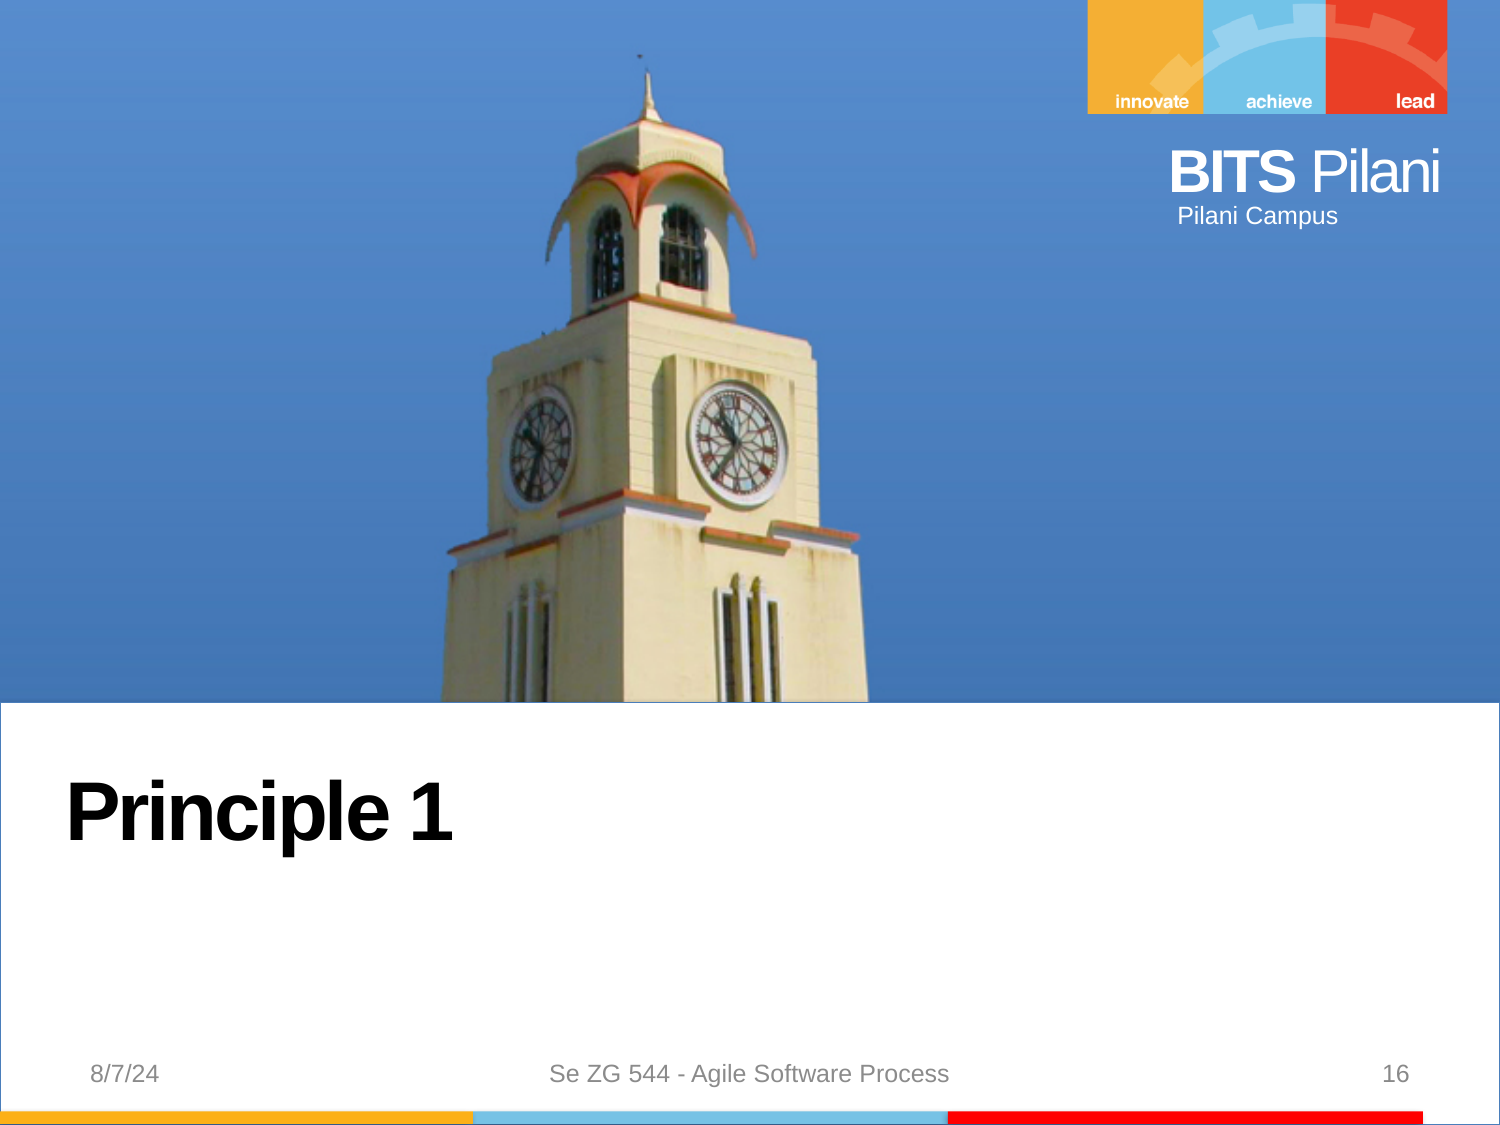

Principle 1
8/7/24
Se ZG 544 - Agile Software Process
16